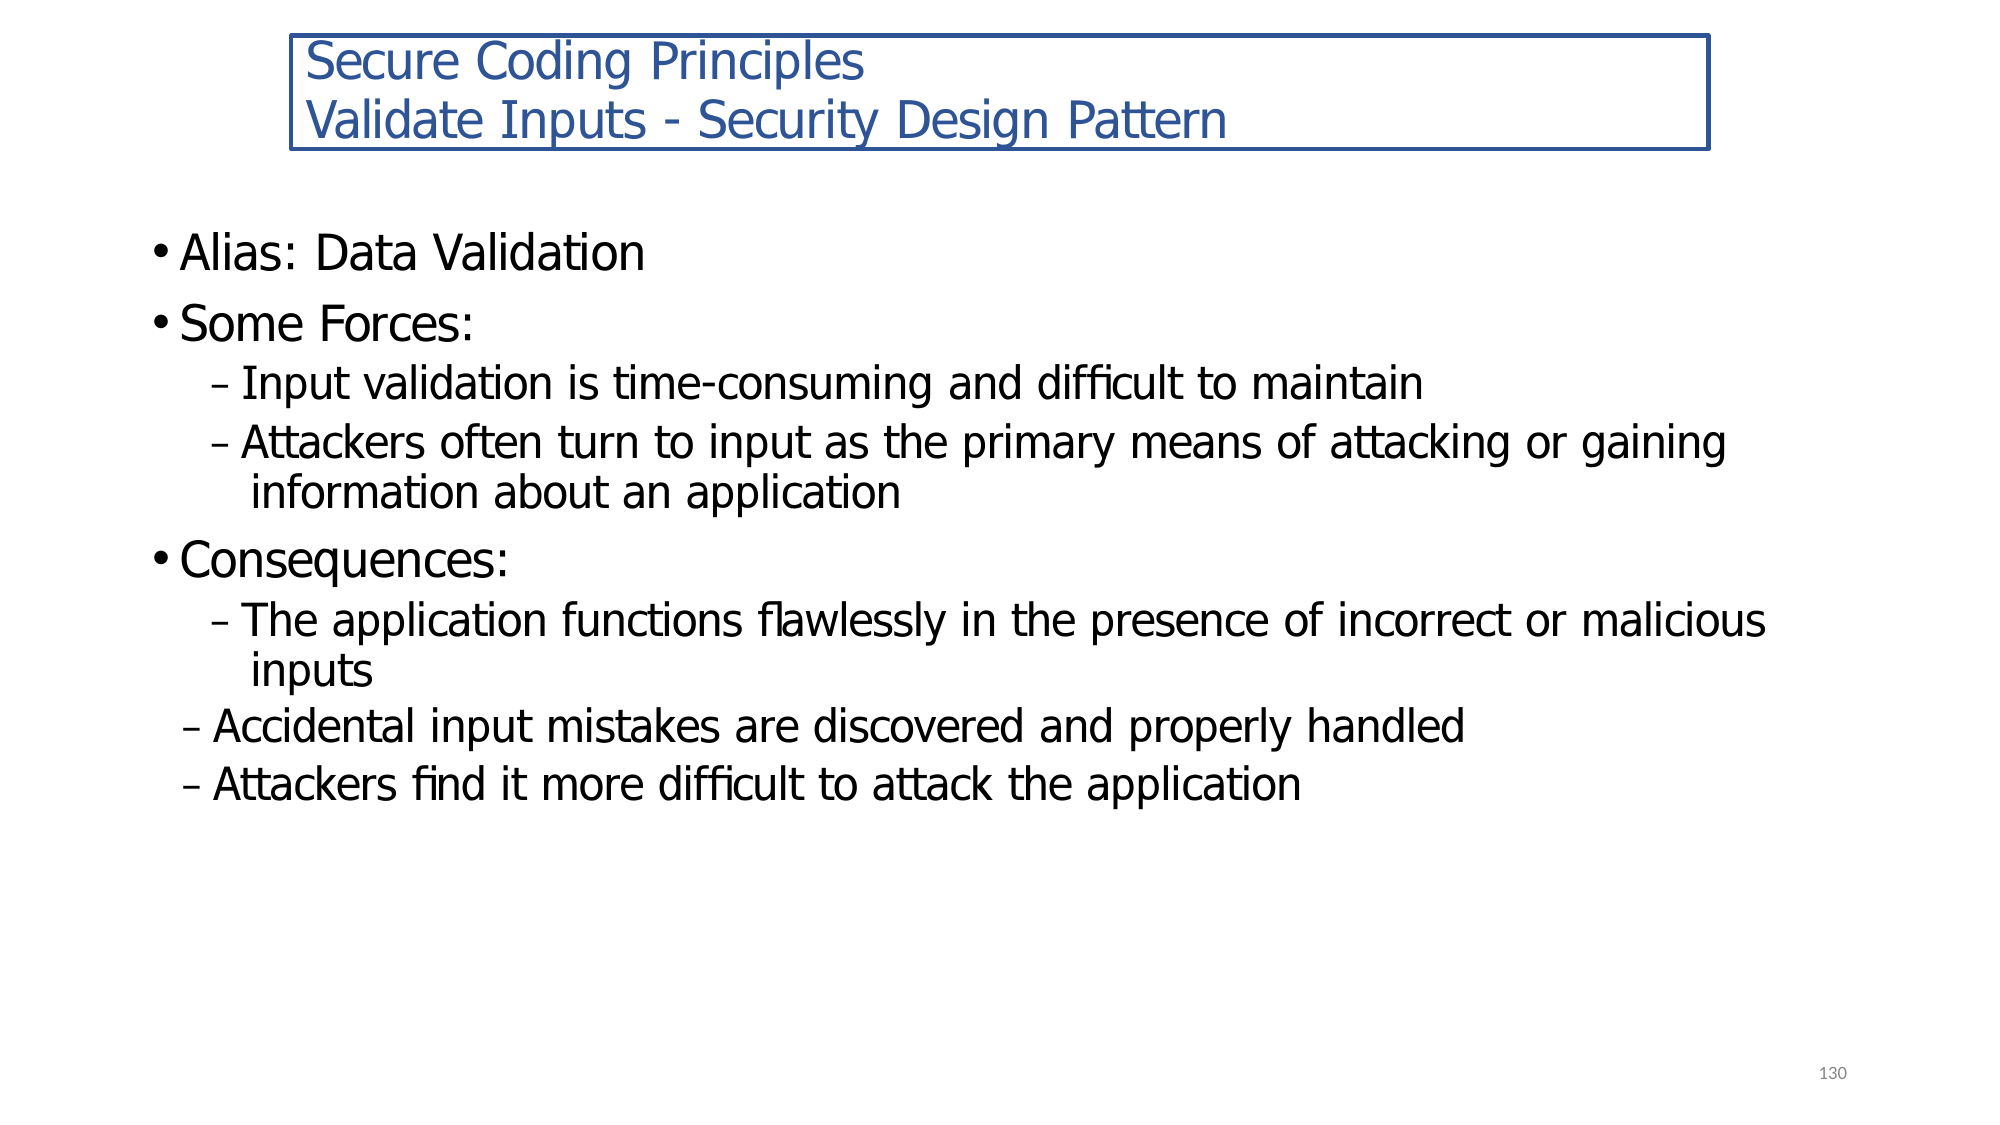

Secure Coding Principles
Validate Inputs - Security Design Pattern
Alias: Data Validation
Some Forces:
– Input validation is time-consuming and difficult to maintain
– Attackers often turn to input as the primary means of attacking or gaining  information about an application
Consequences:
– The application functions flawlessly in the presence of incorrect or malicious  inputs
– Accidental input mistakes are discovered and properly handled
– Attackers find it more difficult to attack the application
130